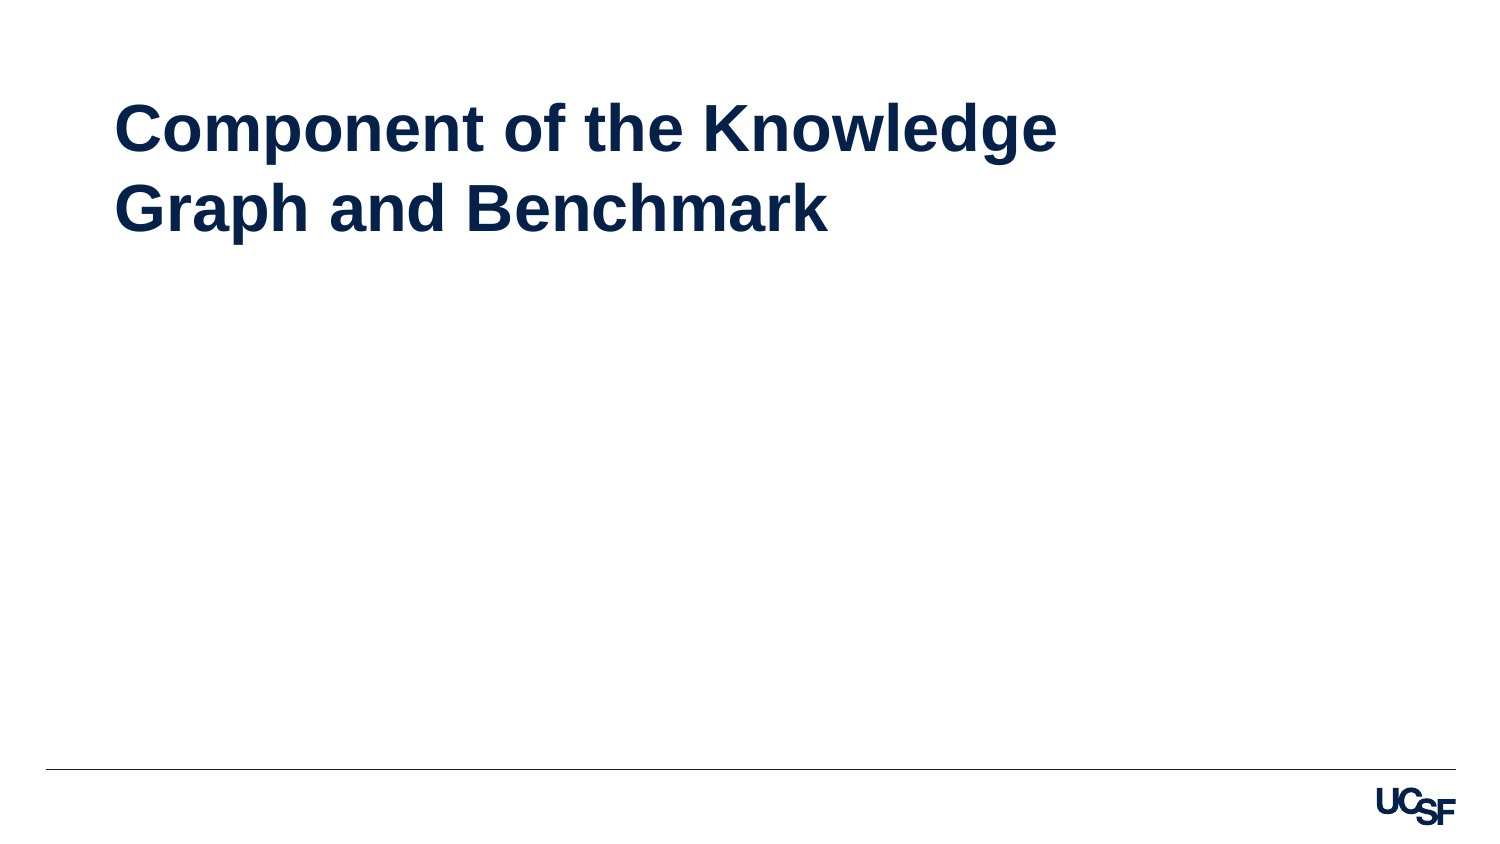

Component of the Knowledge Graph and Benchmark